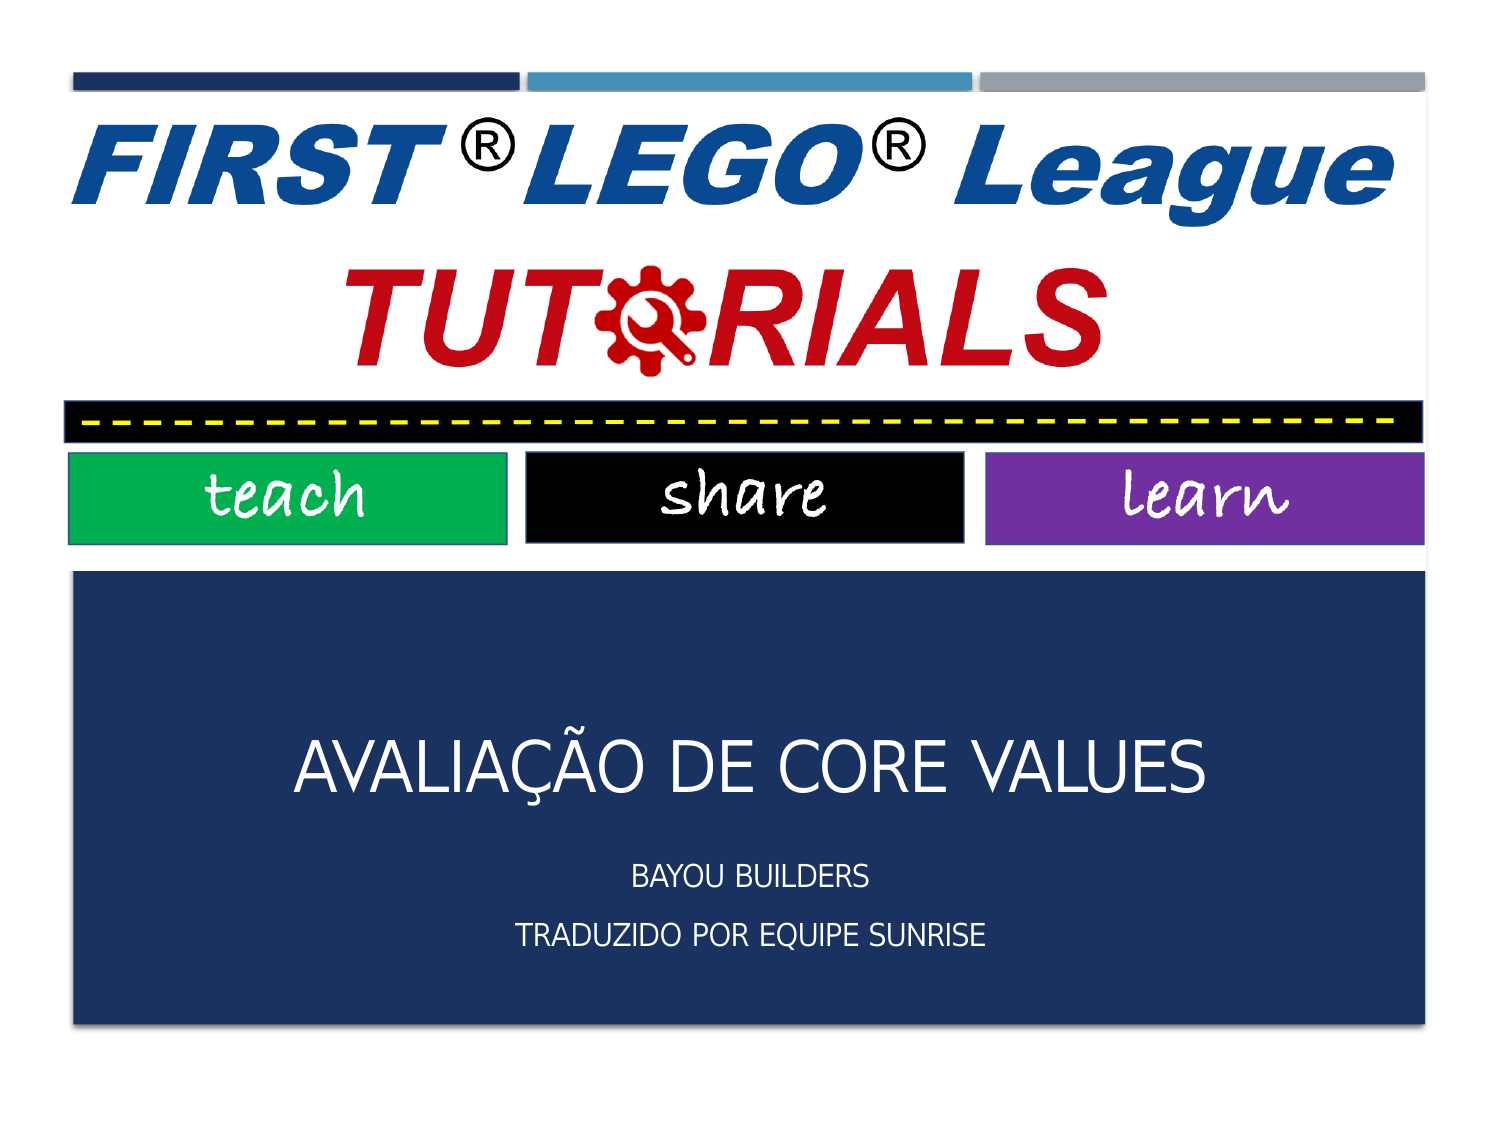

Avaliação de CORE VALUES
Bayou Builders
Traduzido por equipe sunrise